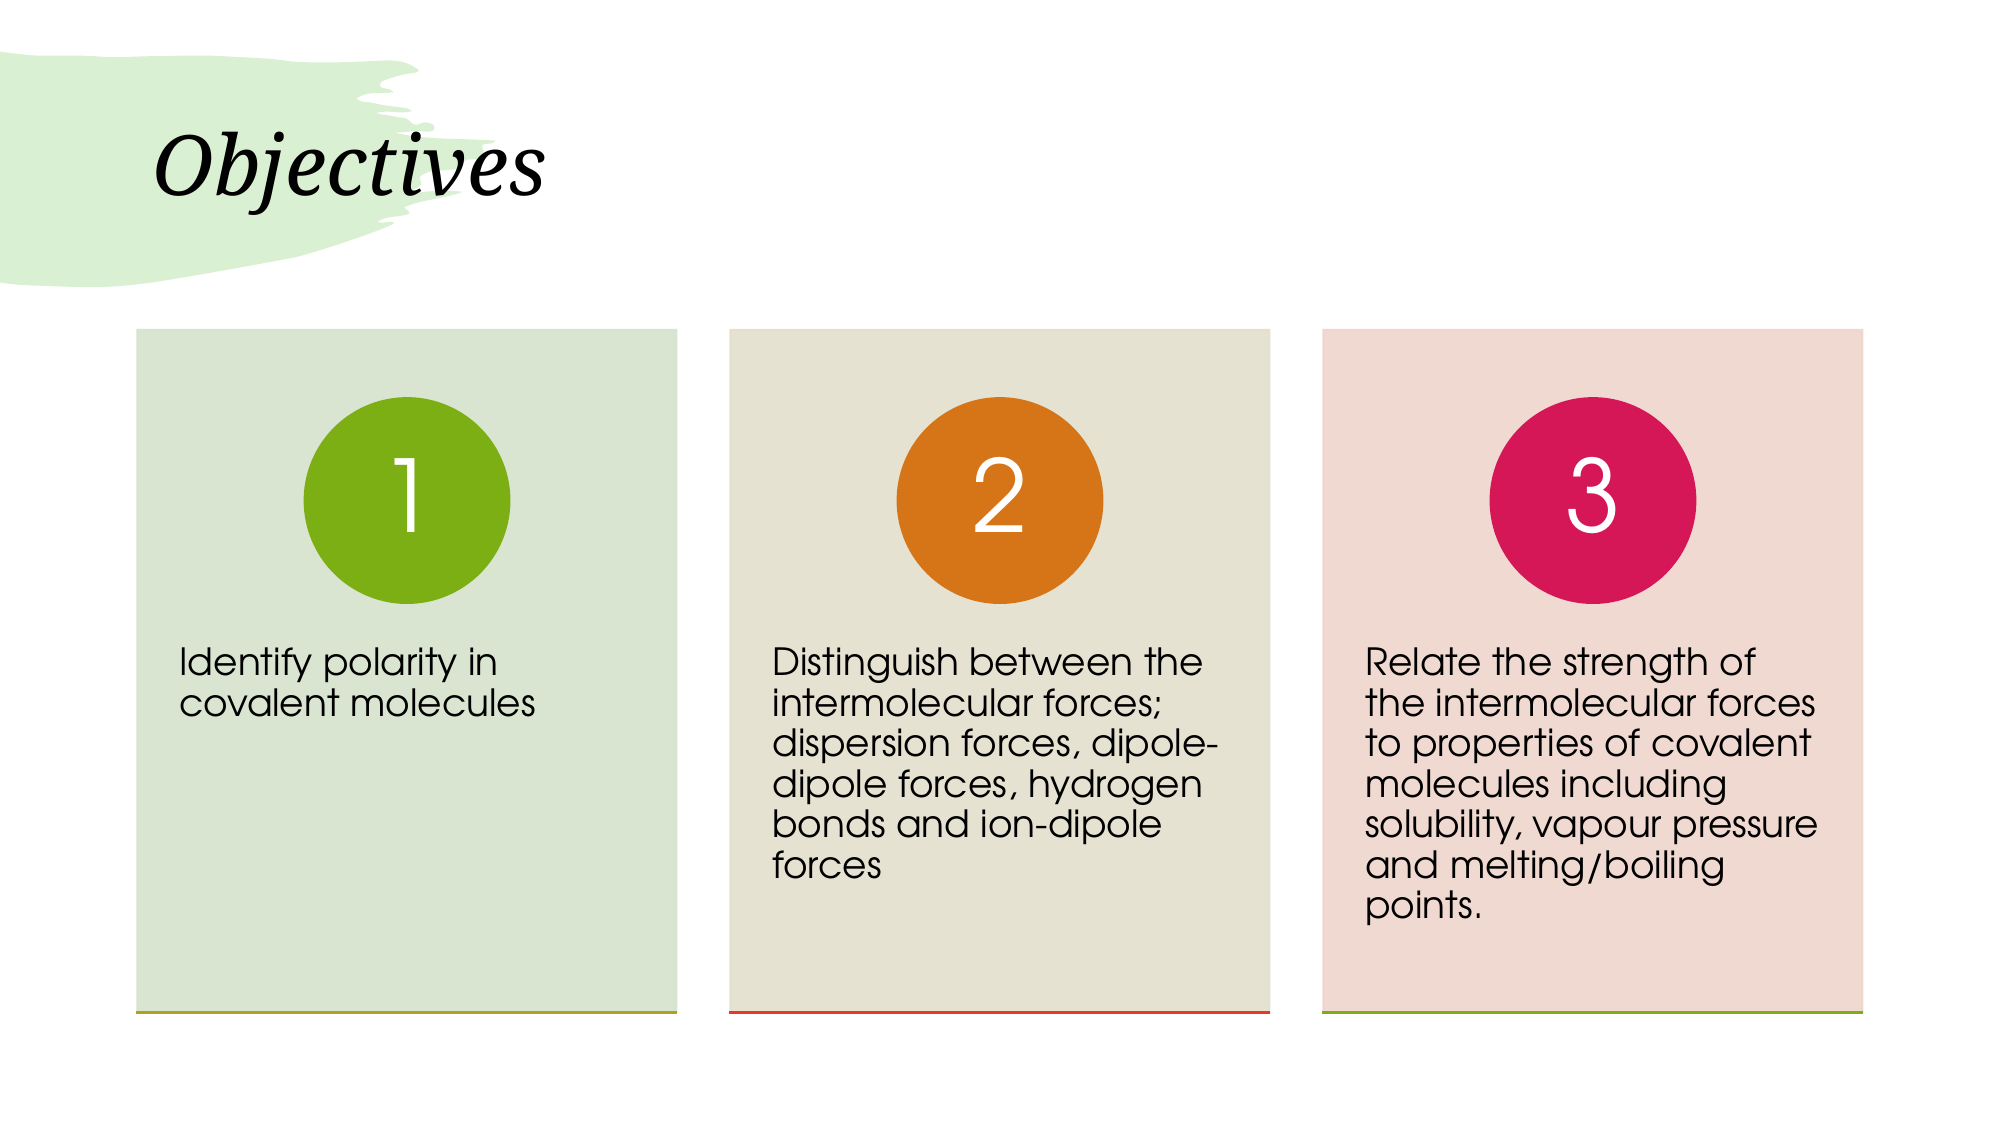

# Objectives
Identify polarity in covalent molecules
1
Distinguish between the intermolecular forces; dispersion forces, dipole-dipole forces, hydrogen bonds and ion-dipole forces
2
Relate the strength of the intermolecular forces to properties of covalent molecules including solubility, vapour pressure and melting/boiling points.
3